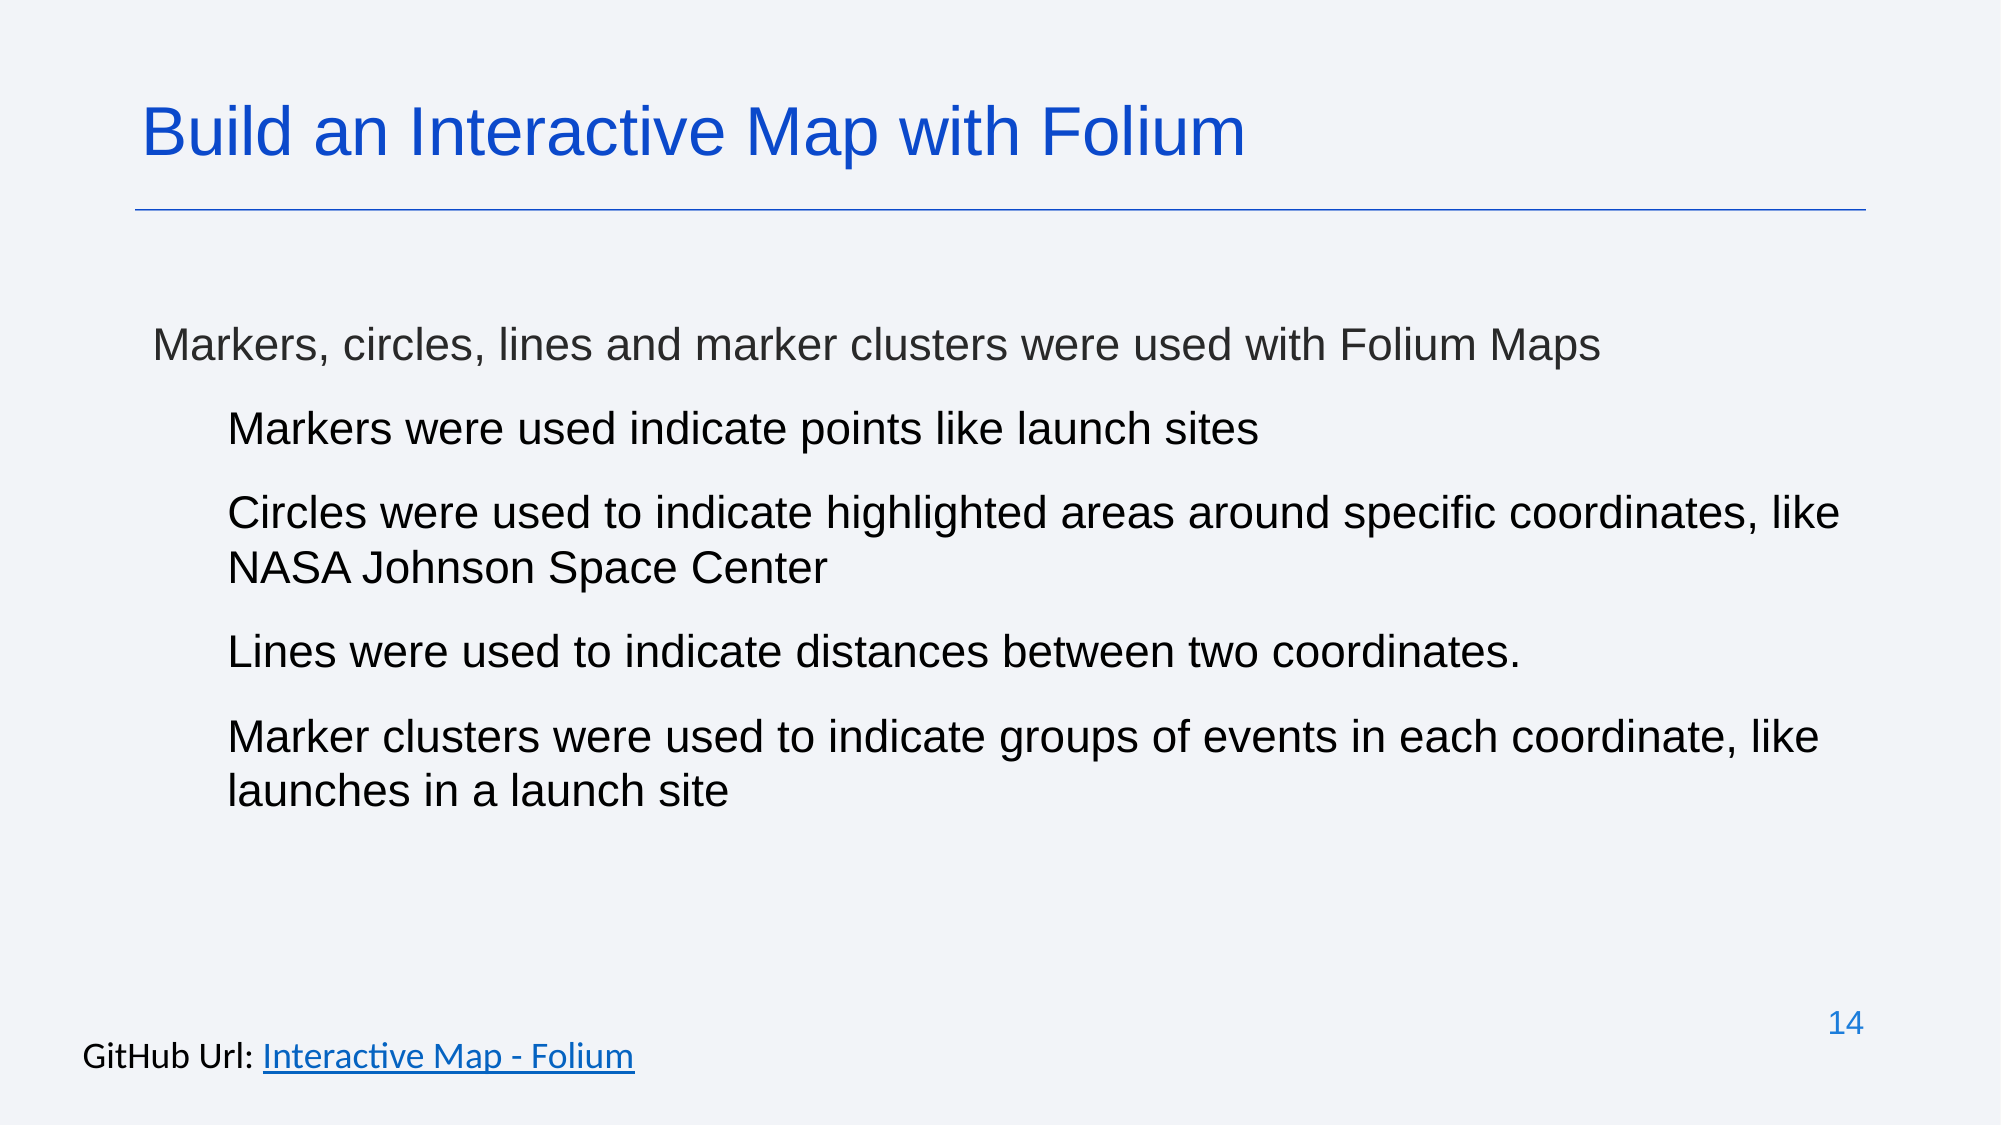

Build an Interactive Map with Folium
Markers, circles, lines and marker clusters were used with Folium Maps
Markers were used indicate points like launch sites
Circles were used to indicate highlighted areas around specific coordinates, like NASA Johnson Space Center
Lines were used to indicate distances between two coordinates.
Marker clusters were used to indicate groups of events in each coordinate, like launches in a launch site

14
GitHub Url: Interactive Map - Folium